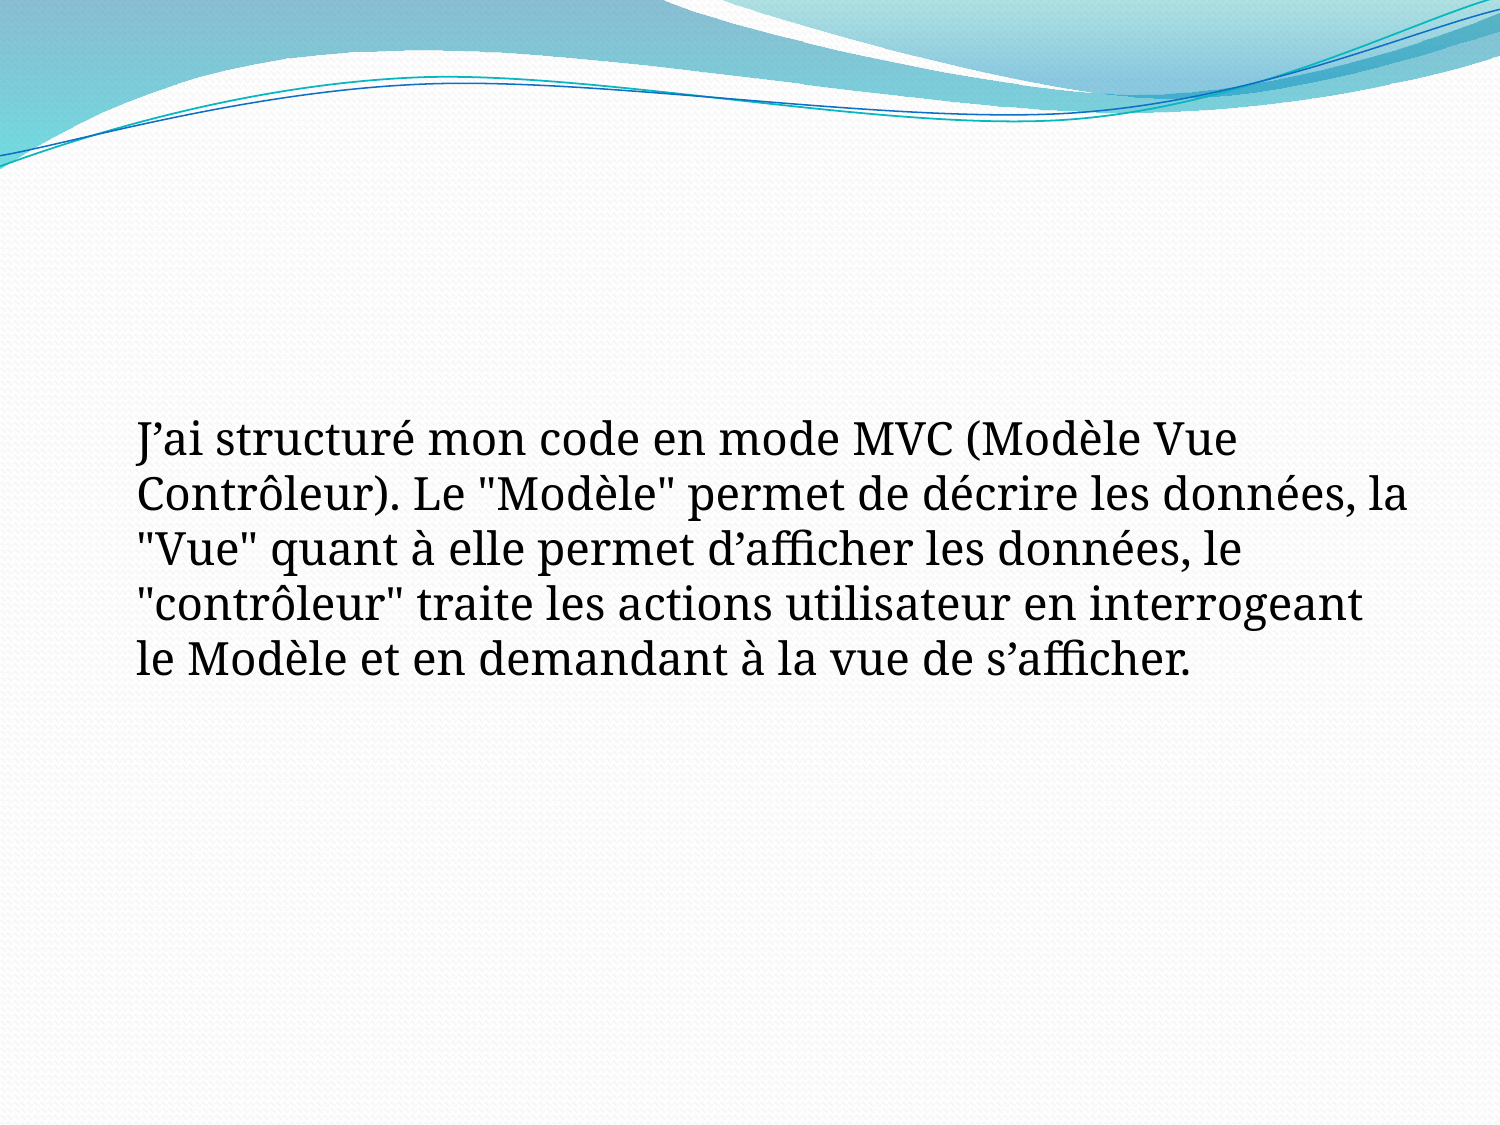

J’ai structuré mon code en mode MVC (Modèle Vue Contrôleur). Le "Modèle" permet de décrire les données, la "Vue" quant à elle permet d’afficher les données, le "contrôleur" traite les actions utilisateur en interrogeant le Modèle et en demandant à la vue de s’afficher.